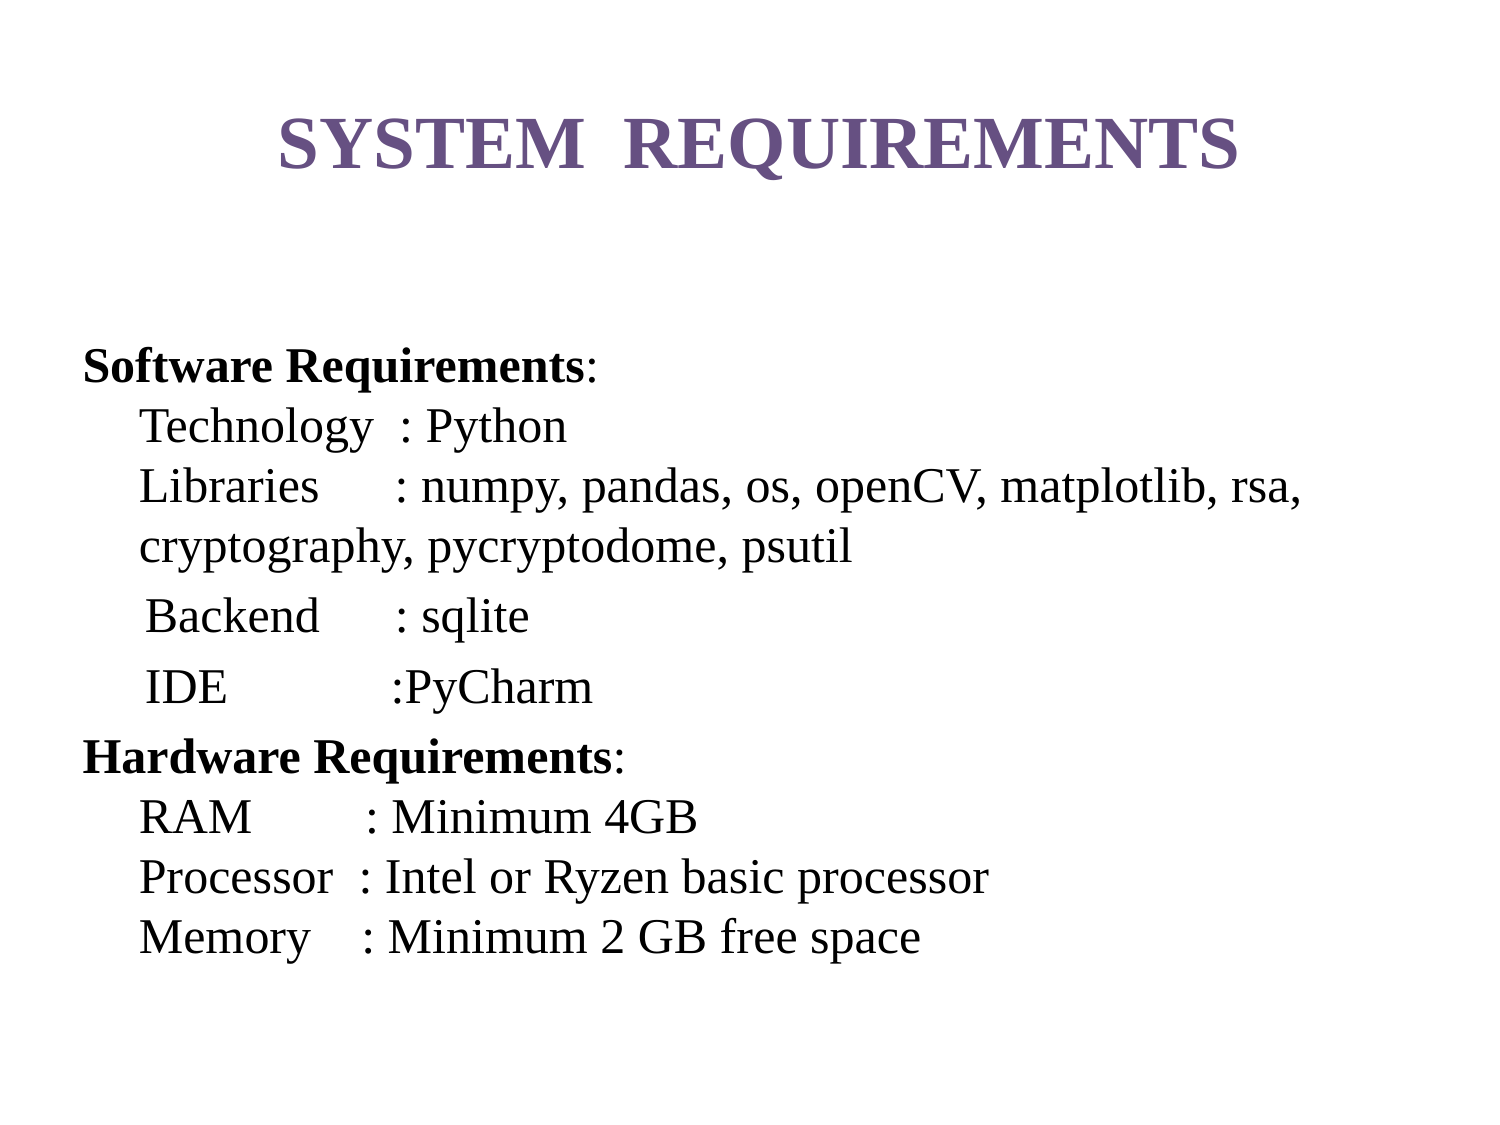

# SYSTEM  REQUIREMENTS

Software Requirements:
Technology  : Python
Libraries      : numpy, pandas, os, openCV, matplotlib, rsa,     cryptography, pycryptodome, psutil
     Backend      : sqlite
     IDE             :PyCharm
Hardware Requirements:
RAM         : Minimum 4GB
Processor  : Intel or Ryzen basic processor
Memory    : Minimum 2 GB free space